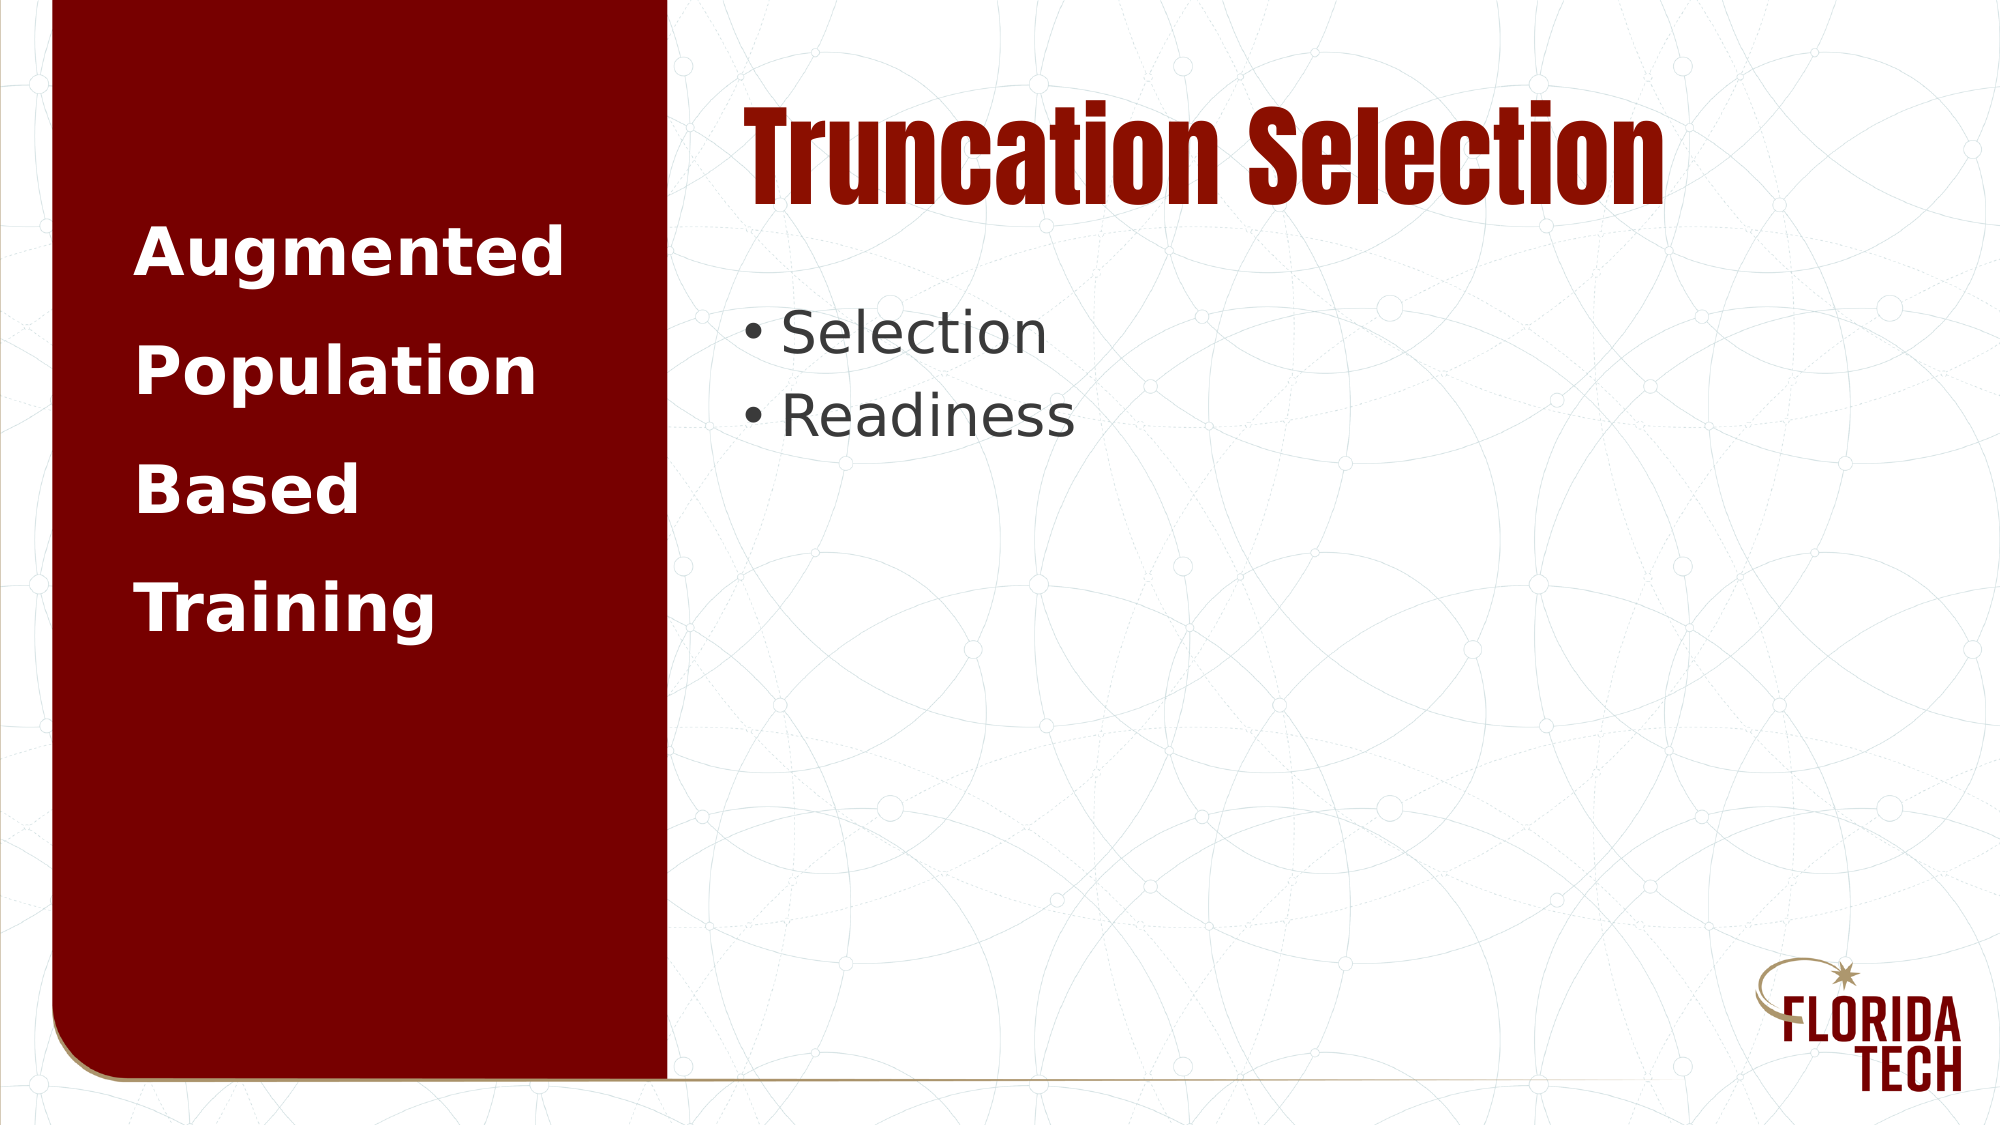

# Truncation Selection
Augmented
Population
Based
Training
Selection
Readiness